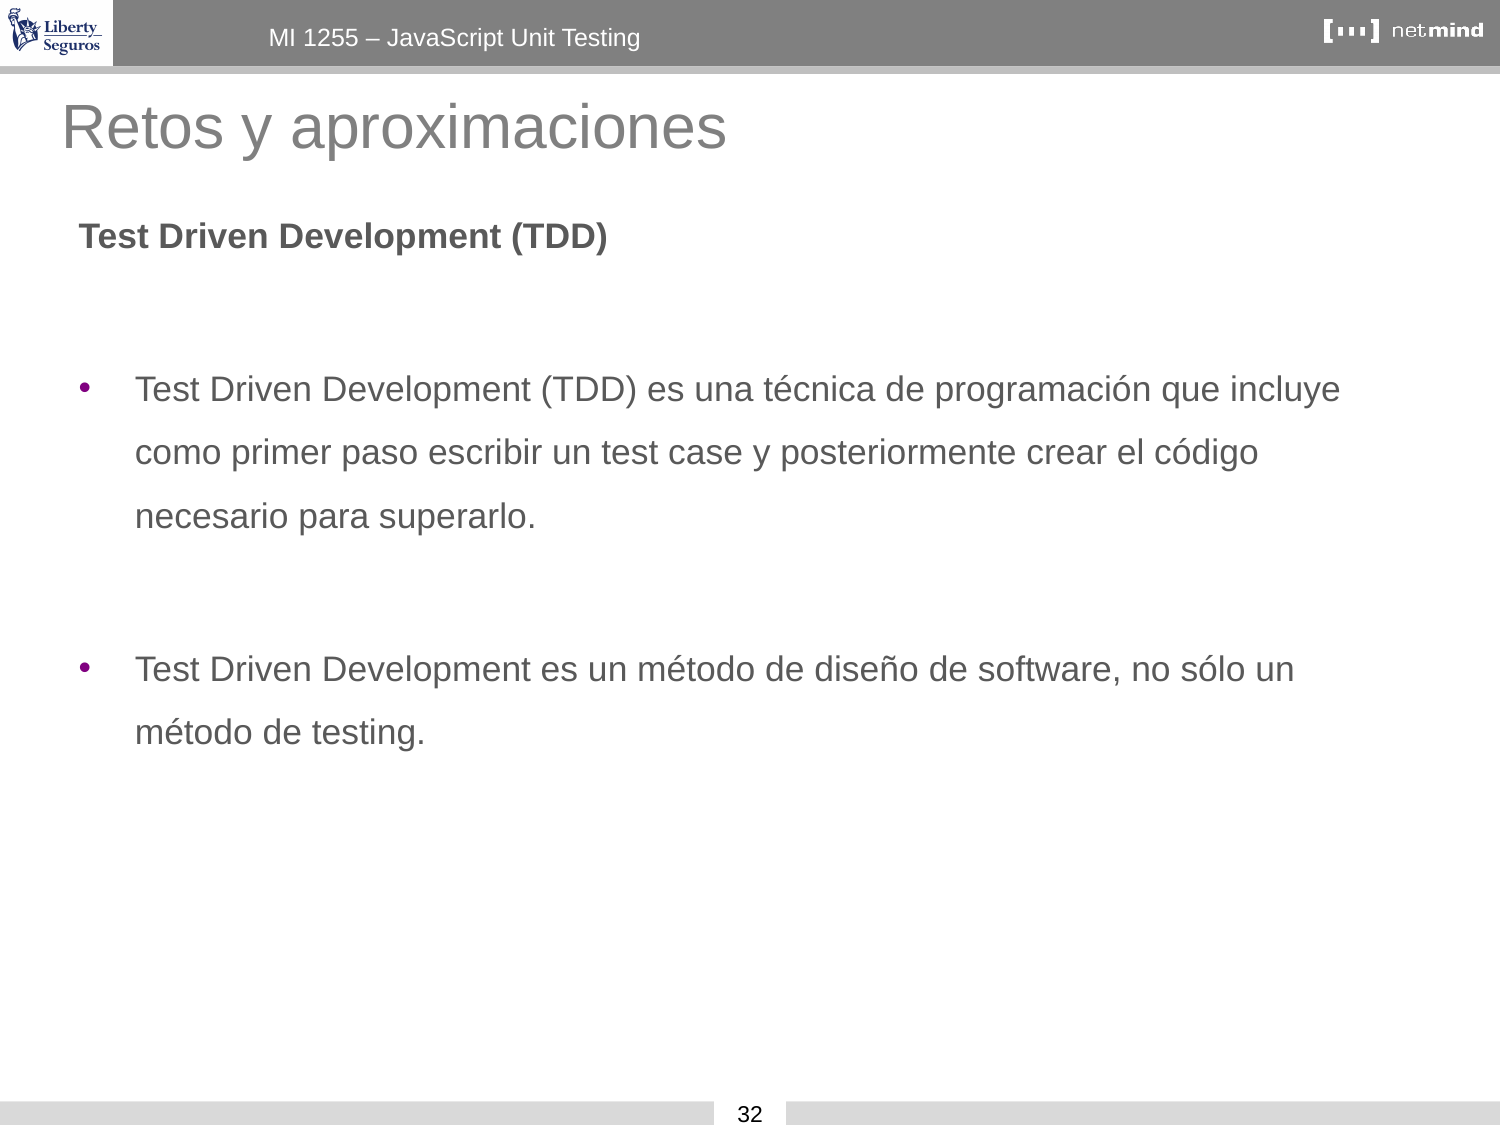

Retos y aproximaciones
Test Driven Development (TDD)

Test Driven Development (TDD) es una técnica de programación que incluye como primer paso escribir un test case y posteriormente crear el código necesario para superarlo.

Test Driven Development es un método de diseño de software, no sólo un método de testing.

32